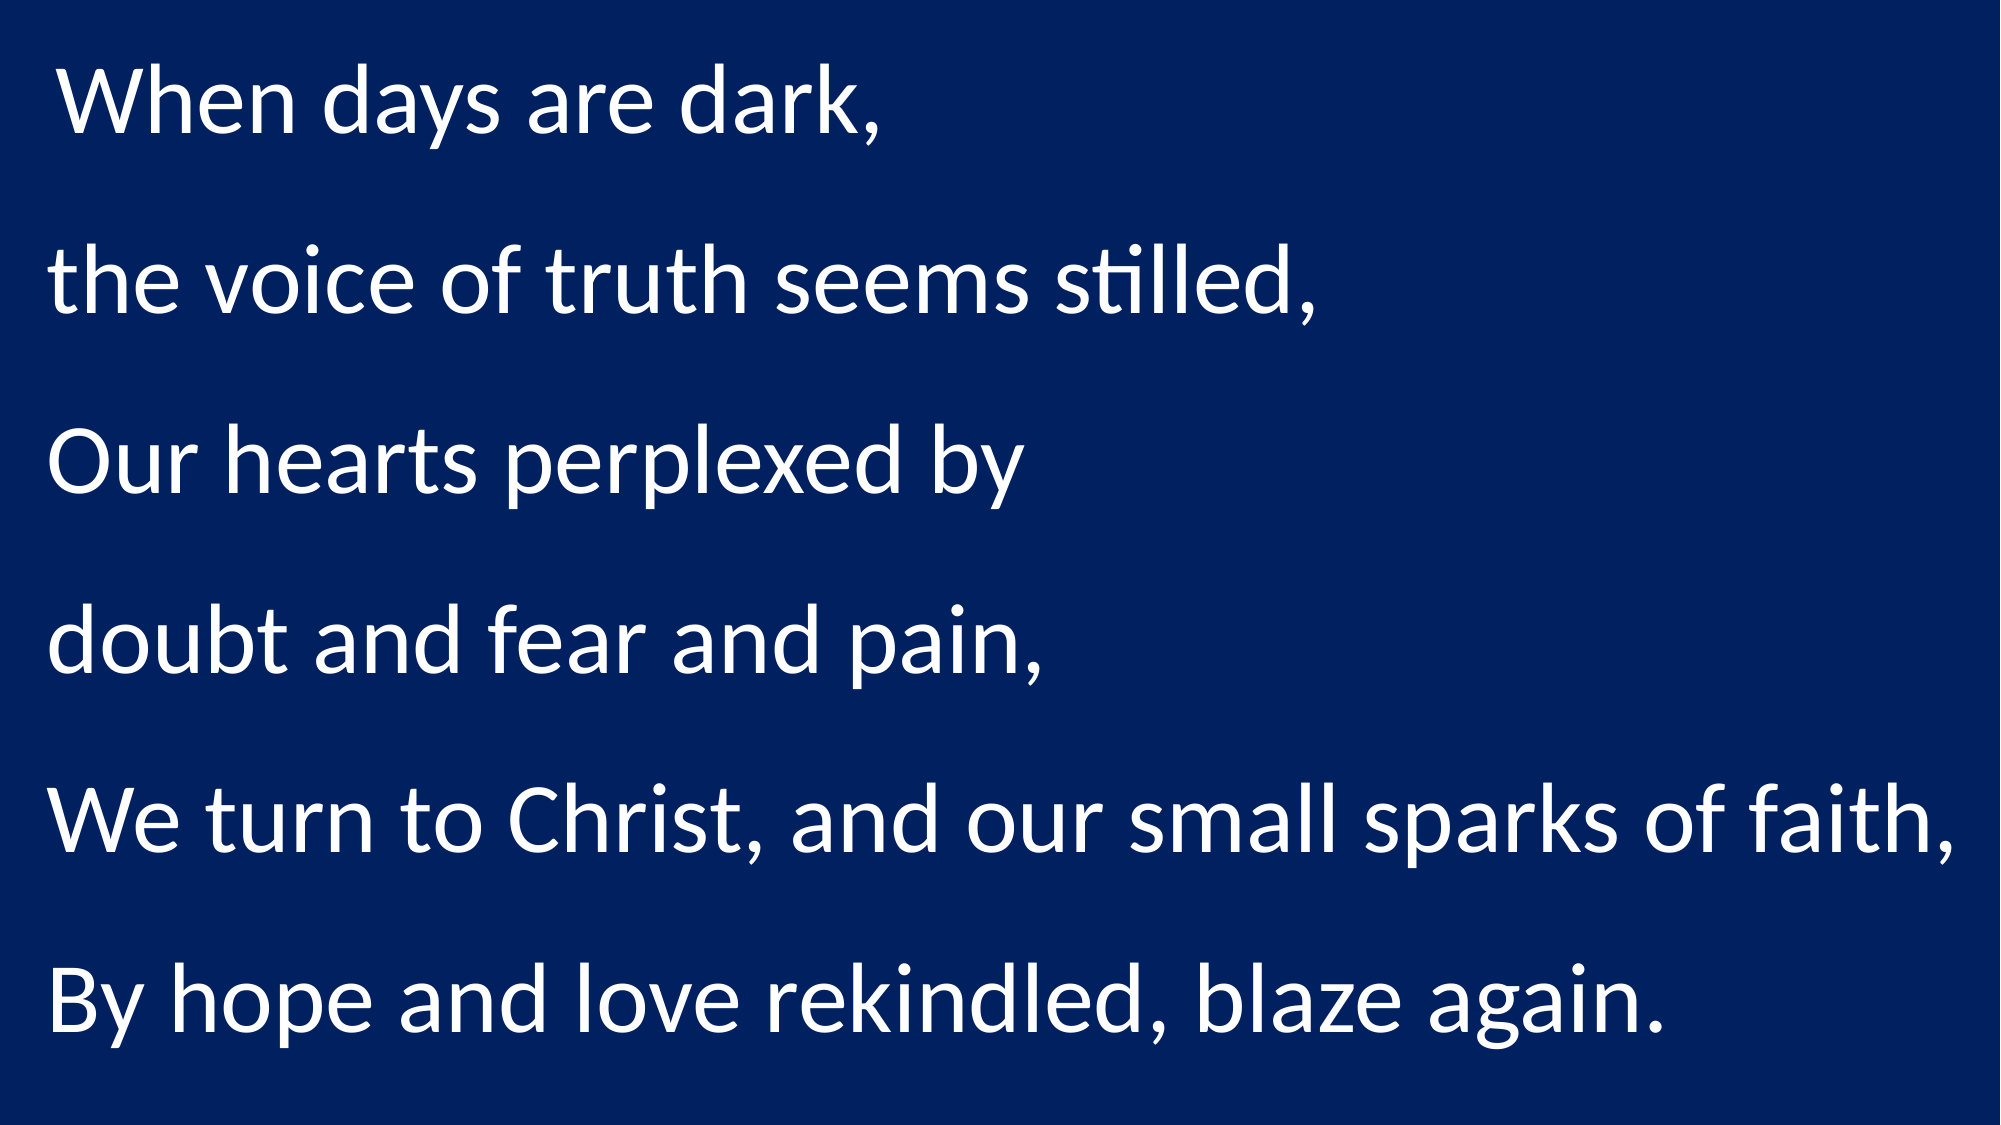

When days are dark,
the voice of truth seems stilled,
Our hearts perplexed by
doubt and fear and pain,
We turn to Christ, and our small sparks of faith,
By hope and love rekindled, blaze again.